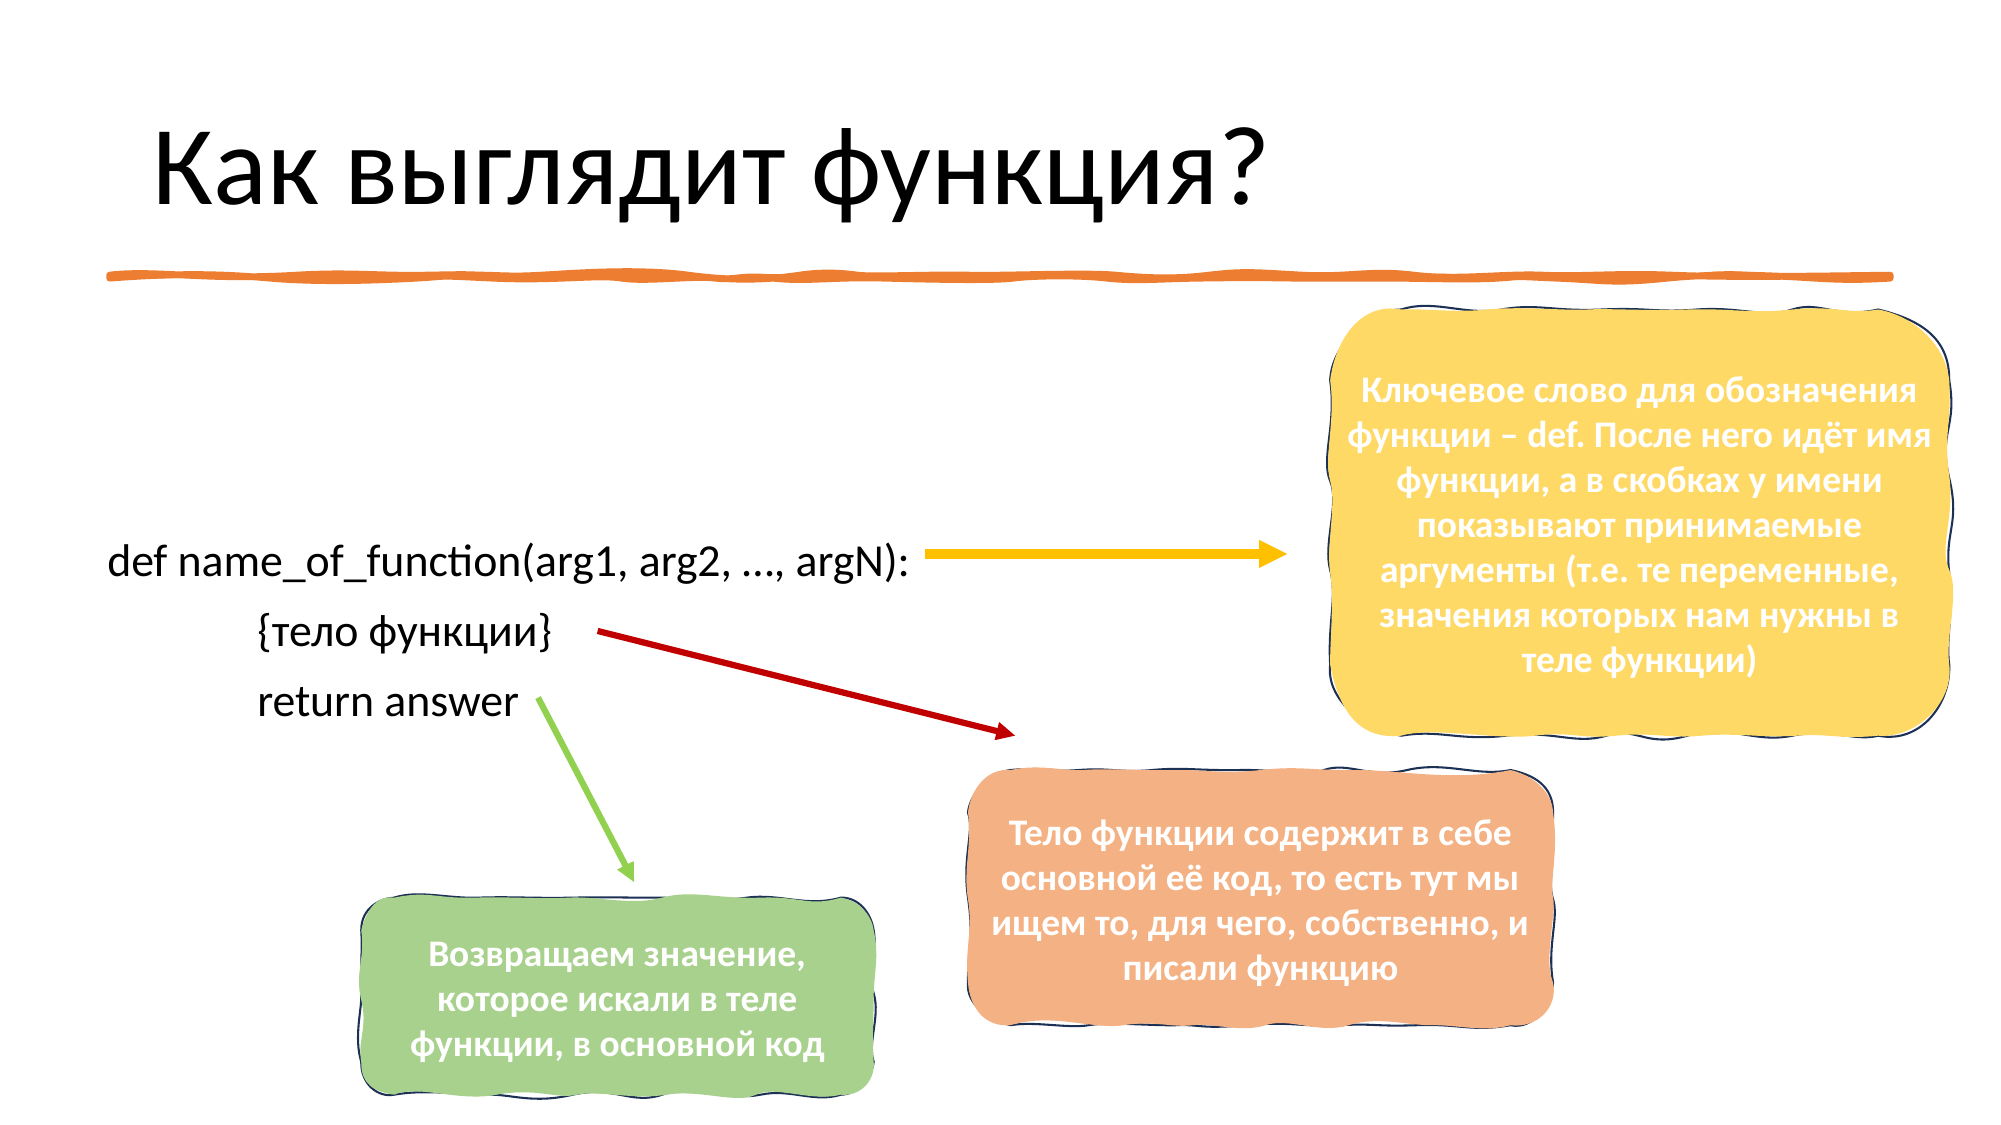

# Как выглядит функция?

Ключевое слово для обозначения функции – def. После него идёт имя функции, а в скобках у имени показывают принимаемые аргументы (т.е. те переменные, значения которых нам нужны в теле функции)
def name_of_function(arg1, arg2, …, argN):
	{тело функции}
	return answer
Тело функции содержит в себе основной её код, то есть тут мы ищем то, для чего, собственно, и писали функцию
Возвращаем значение, которое искали в теле функции, в основной код